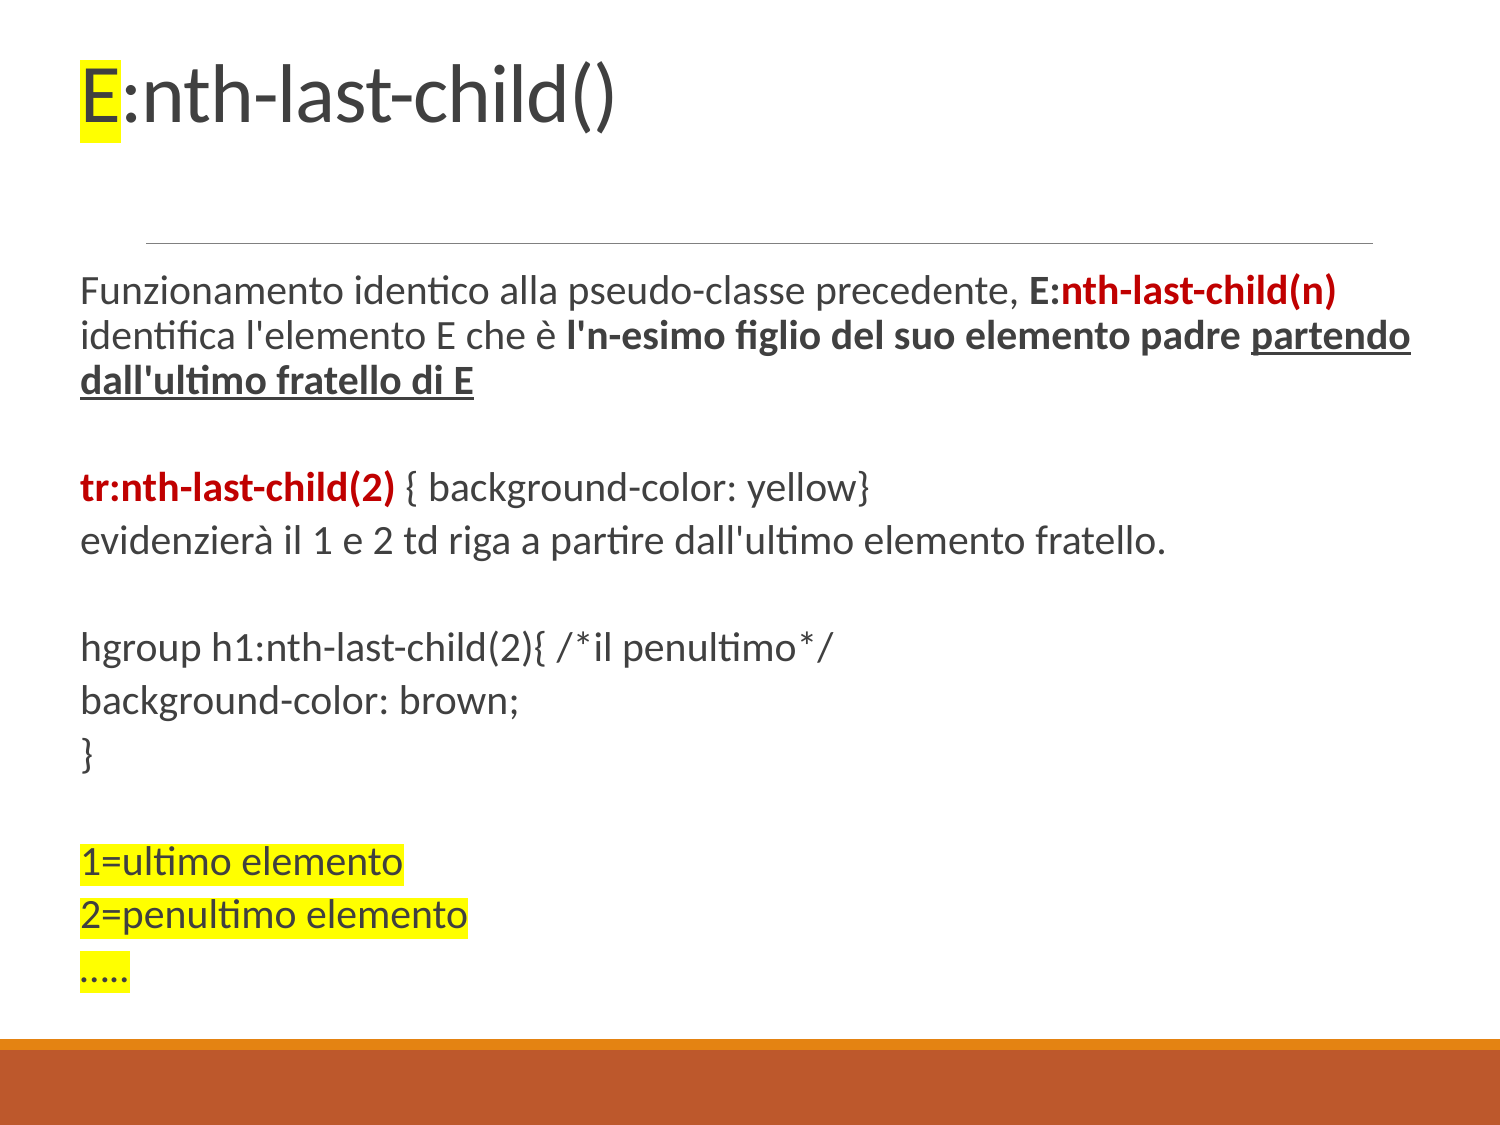

# E:nth-last-child()
Funzionamento identico alla pseudo-classe precedente, E:nth-last-child(n) identifica l'elemento E che è l'n-esimo figlio del suo elemento padre partendo dall'ultimo fratello di E

tr:nth-last-child(2) { background-color: yellow}
evidenzierà il 1 e 2 td riga a partire dall'ultimo elemento fratello.

hgroup h1:nth-last-child(2){ /*il penultimo*/
background-color: brown;
}

1=ultimo elemento
2=penultimo elemento
…..